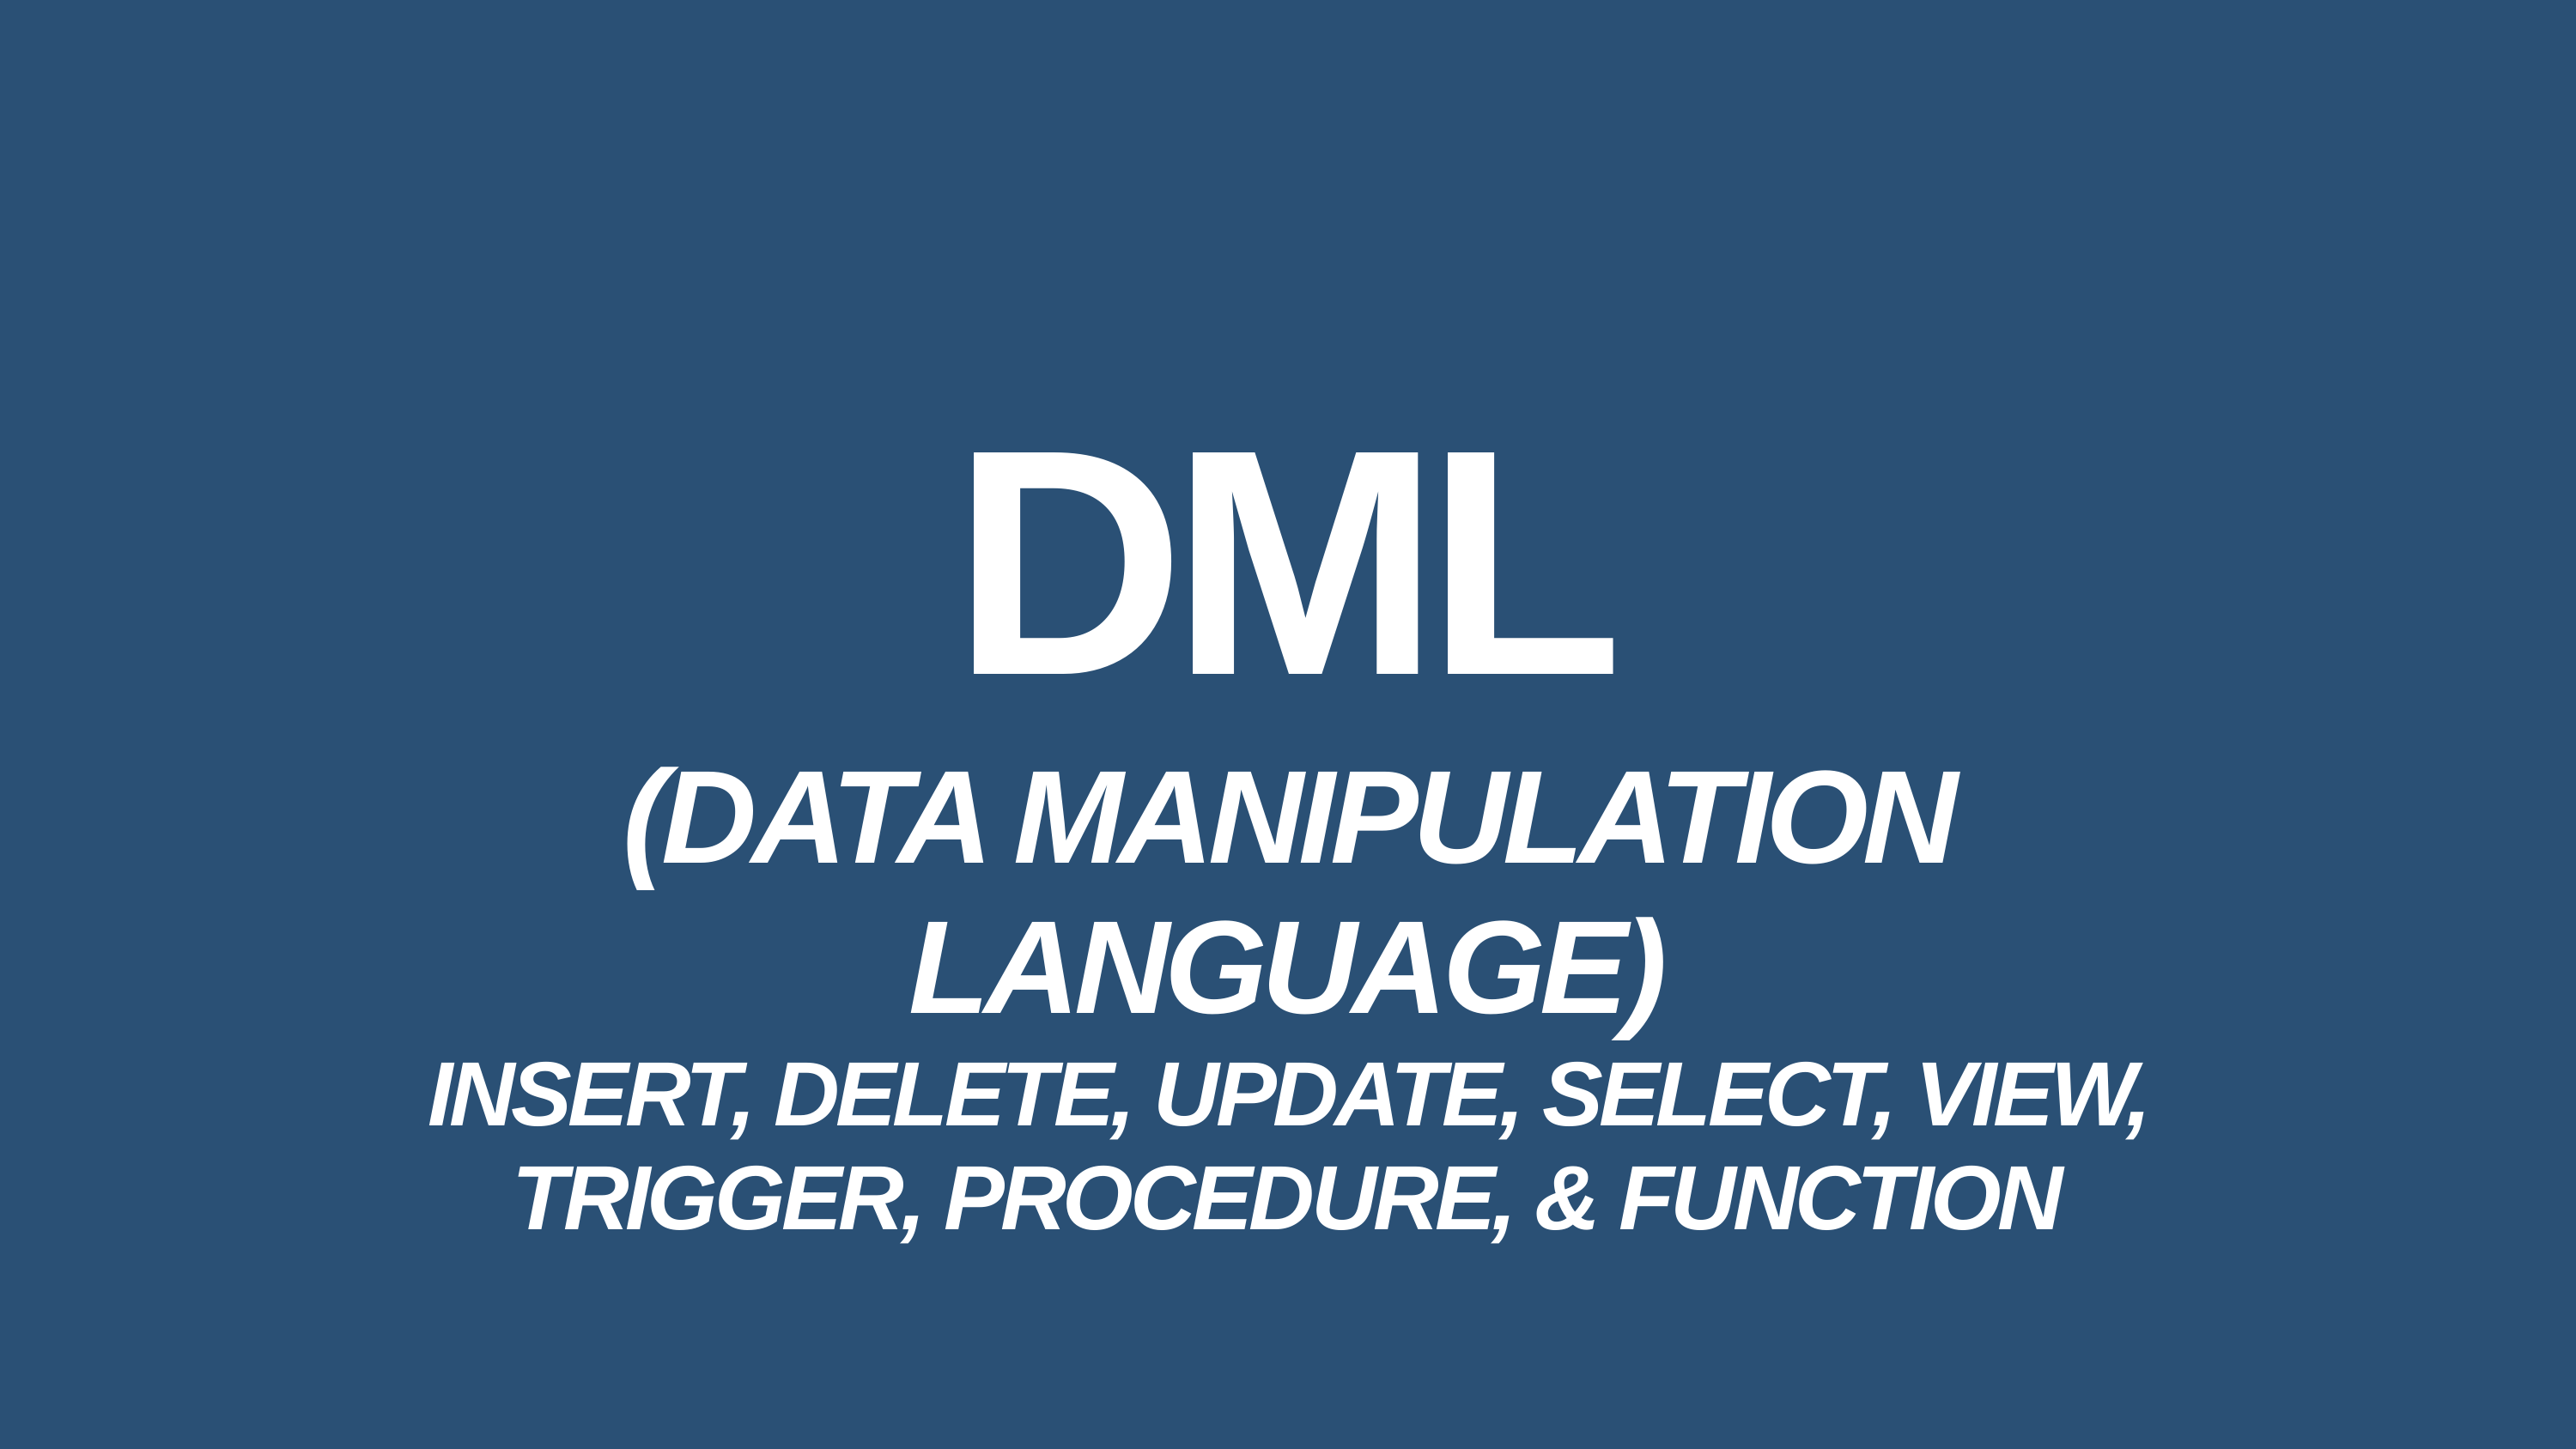

DML
(DATA MANIPULATION LANGUAGE)
INSERT, DELETE, UPDATE, SELECT, VIEW, TRIGGER, PROCEDURE, & FUNCTION